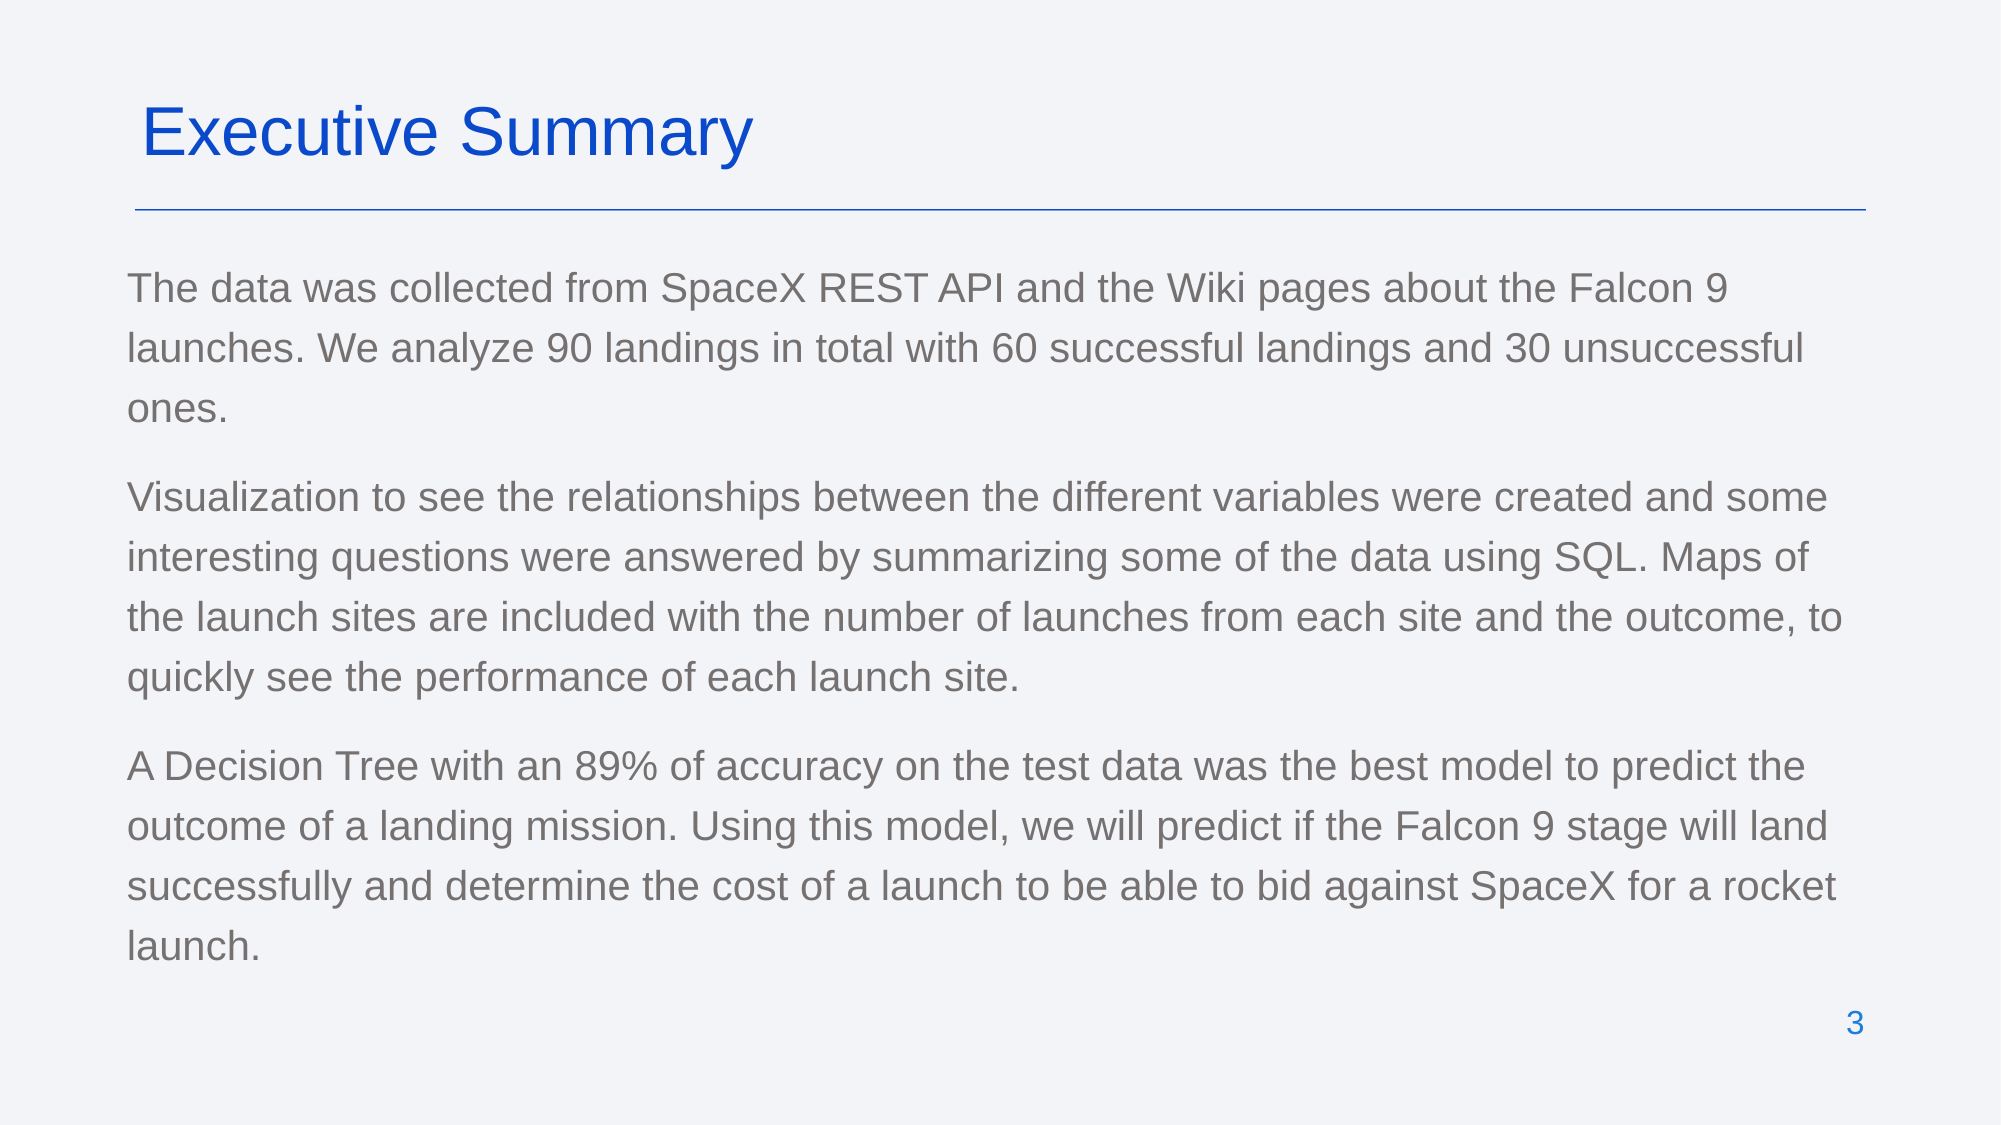

Executive Summary
The data was collected from SpaceX REST API and the Wiki pages about the Falcon 9 launches. We analyze 90 landings in total with 60 successful landings and 30 unsuccessful ones.
Visualization to see the relationships between the different variables were created and some interesting questions were answered by summarizing some of the data using SQL. Maps of the launch sites are included with the number of launches from each site and the outcome, to quickly see the performance of each launch site.
A Decision Tree with an 89% of accuracy on the test data was the best model to predict the outcome of a landing mission. Using this model, we will predict if the Falcon 9 stage will land successfully and determine the cost of a launch to be able to bid against SpaceX for a rocket launch.
3